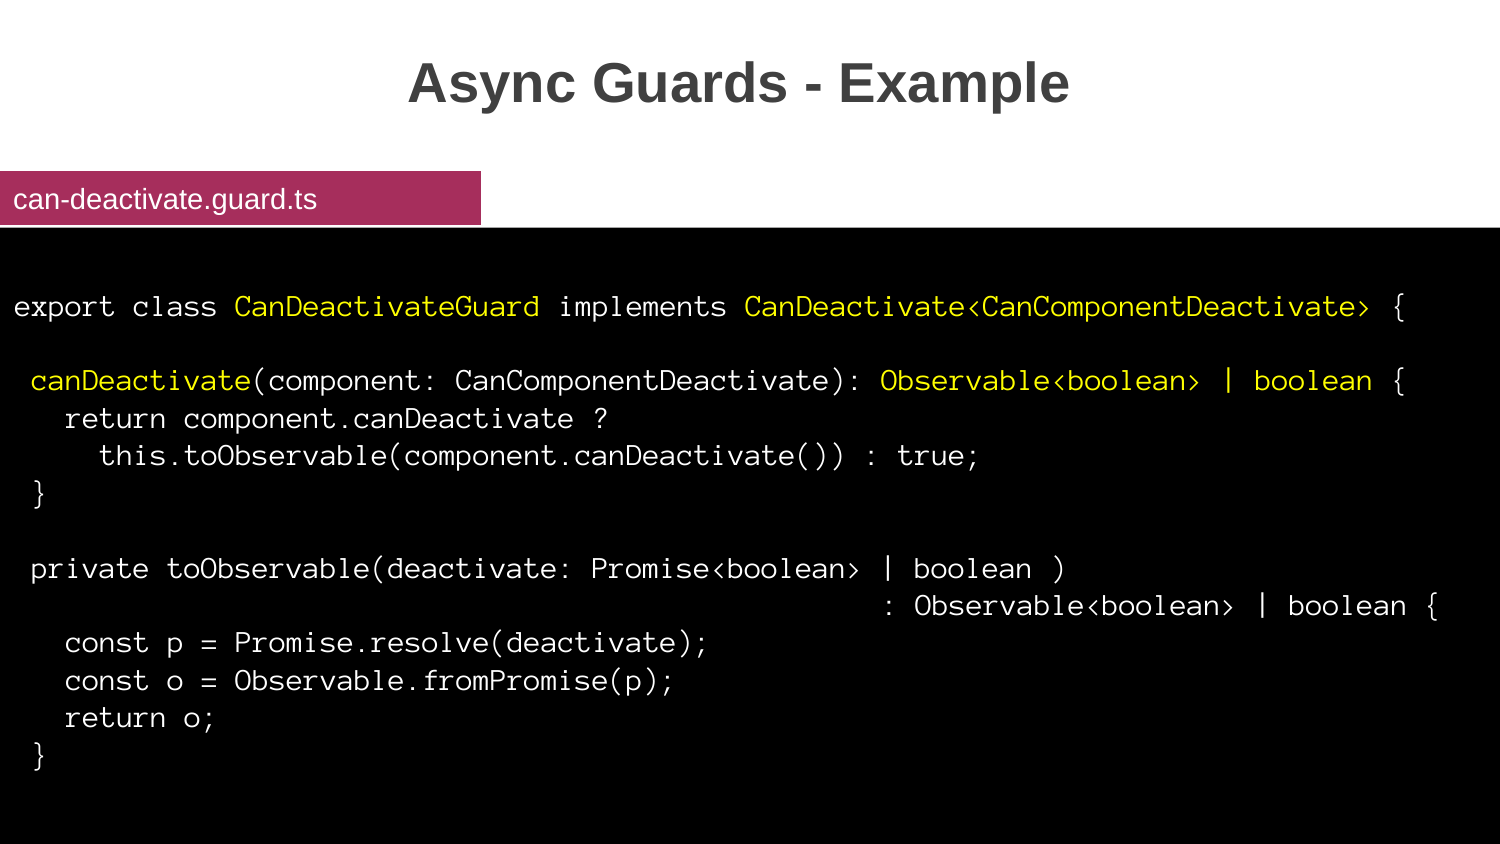

# Async Guards - Example
can-deactivate.guard.ts

export class CanDeactivateGuard implements CanDeactivate<CanComponentDeactivate> {

 canDeactivate(component: CanComponentDeactivate): Observable<boolean> | boolean {
   return component.canDeactivate ?
     this.toObservable(component.canDeactivate()) : true;
 }

 private toObservable(deactivate: Promise<boolean> | boolean )
                                                   : Observable<boolean> | boolean {
   const p = Promise.resolve(deactivate);
   const o = Observable.fromPromise(p);
   return o;
 }